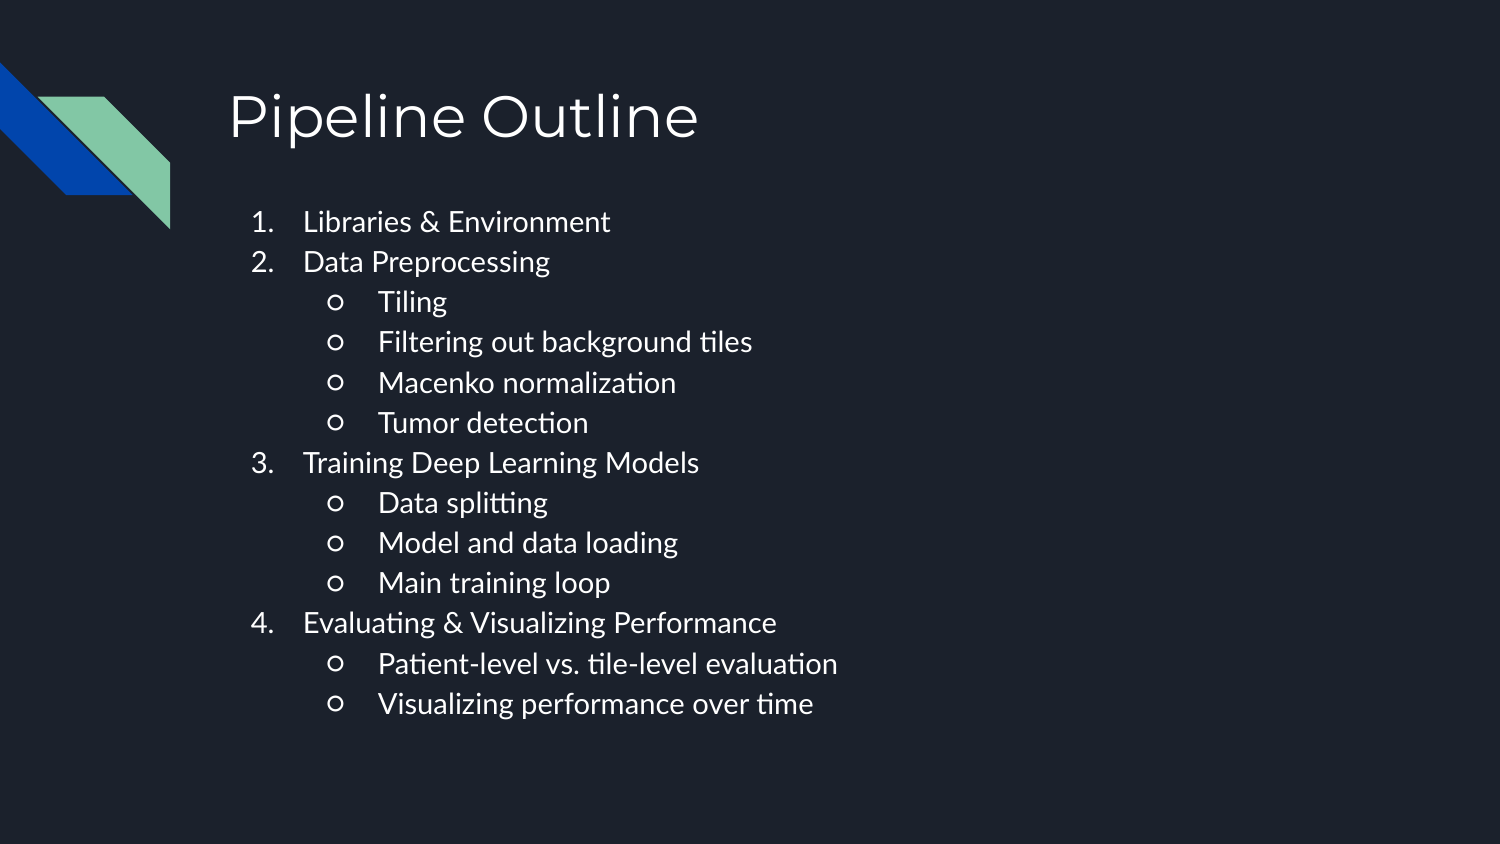

# Pipeline Outline
Libraries & Environment
Data Preprocessing
Tiling
Filtering out background tiles
Macenko normalization
Tumor detection
Training Deep Learning Models
Data splitting
Model and data loading
Main training loop
Evaluating & Visualizing Performance
Patient-level vs. tile-level evaluation
Visualizing performance over time